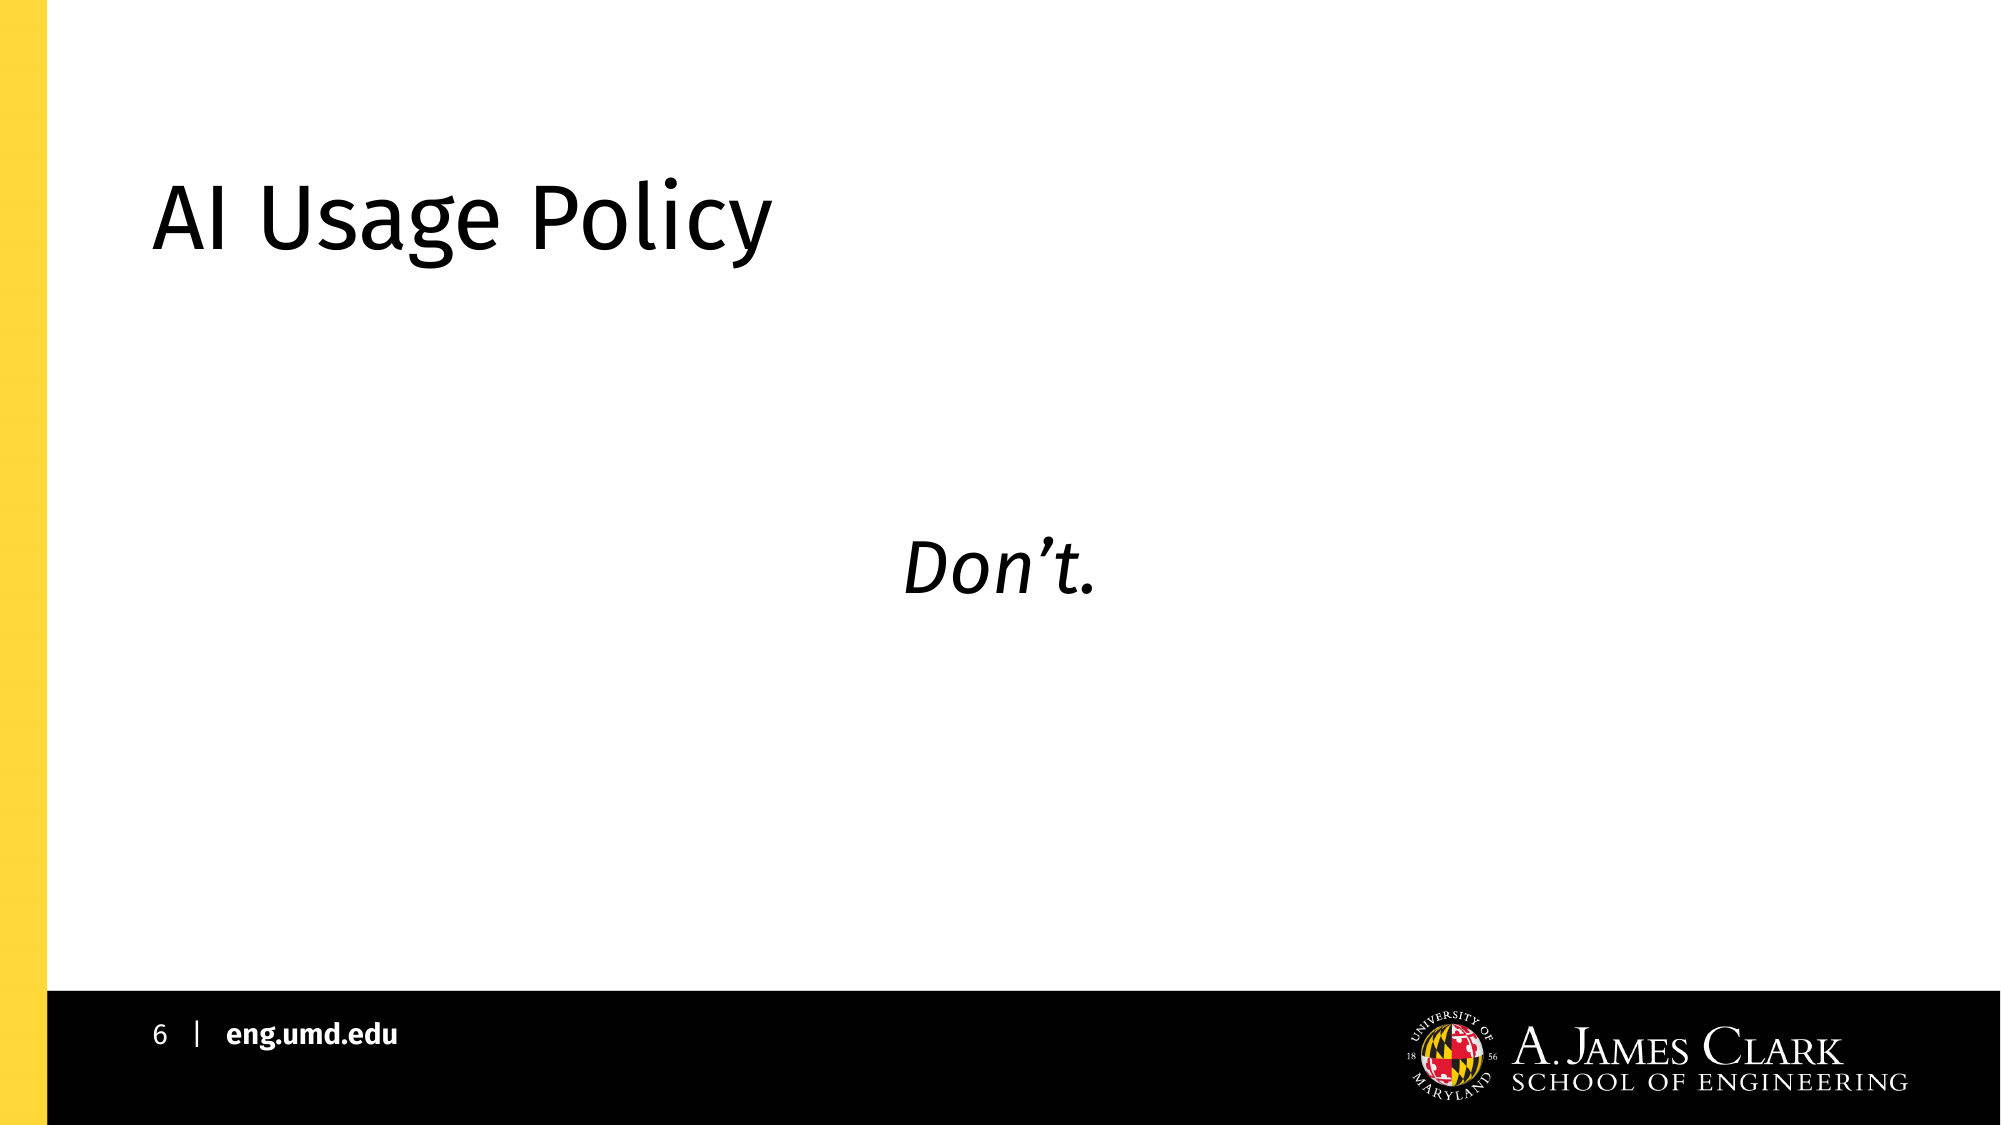

# AI Usage Policy
Don’t.

6   |   eng.umd.edu